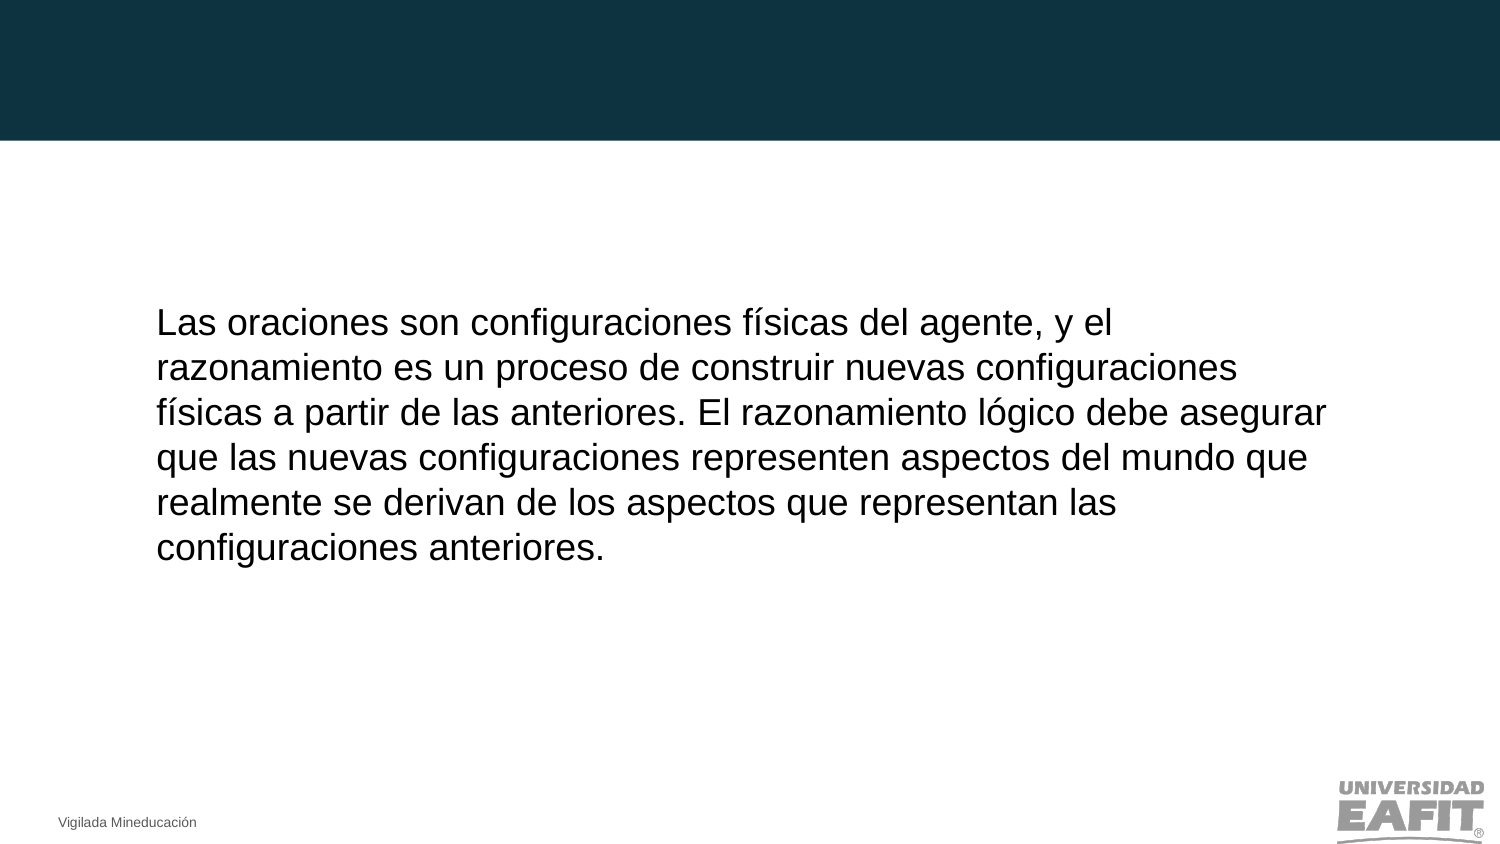

Las oraciones son configuraciones físicas del agente, y el razonamiento es un proceso de construir nuevas configuraciones físicas a partir de las anteriores. El razonamiento lógico debe asegurar que las nuevas configuraciones representen aspectos del mundo que realmente se derivan de los aspectos que representan las configuraciones anteriores.